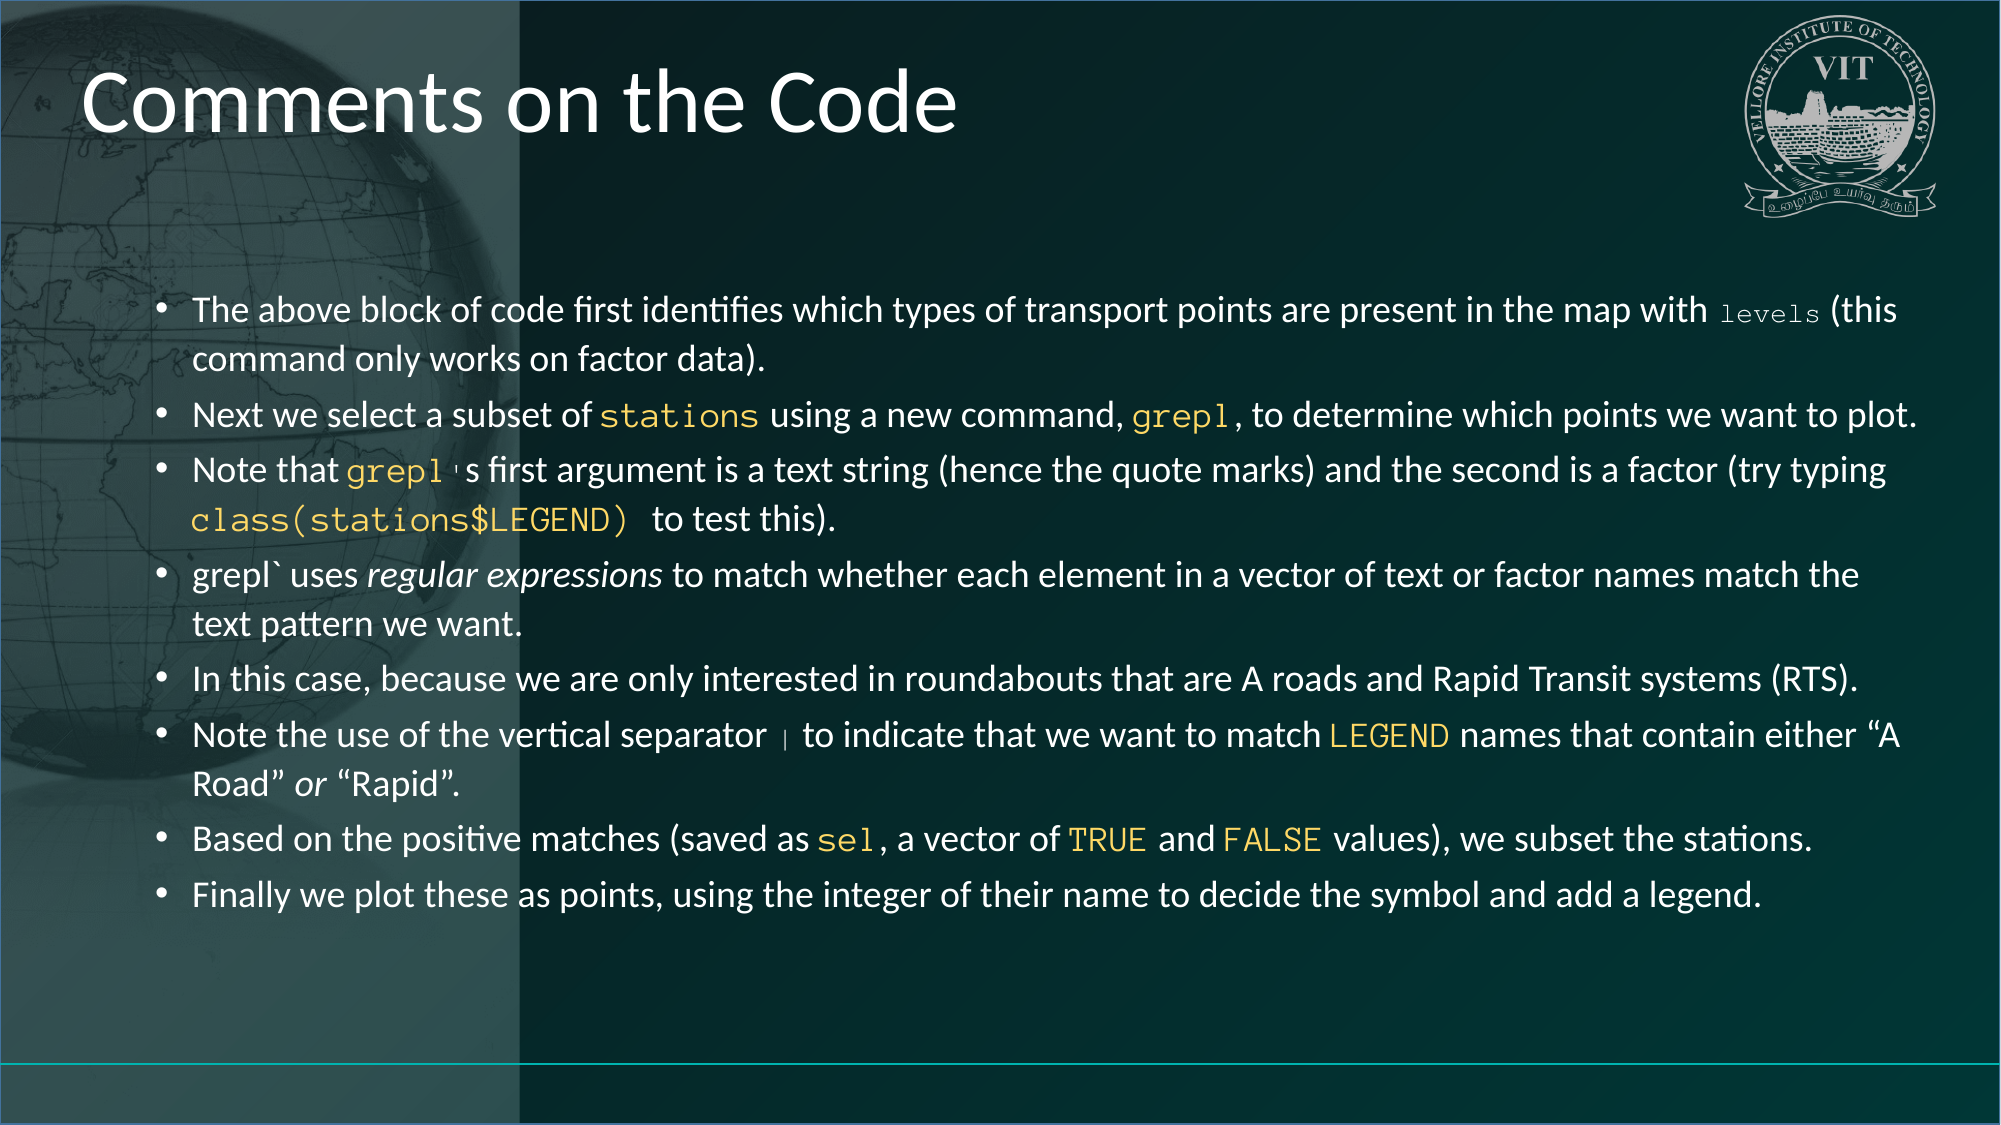

# Comments on the Code
The above block of code first identifies which types of transport points are present in the map with levels (this command only works on factor data).
Next we select a subset of stations using a new command, grepl, to determine which points we want to plot.
Note that grepl's first argument is a text string (hence the quote marks) and the second is a factor (try typing class(stations$LEGEND) to test this).
grepl` uses regular expressions to match whether each element in a vector of text or factor names match the text pattern we want.
In this case, because we are only interested in roundabouts that are A roads and Rapid Transit systems (RTS).
Note the use of the vertical separator | to indicate that we want to match LEGEND names that contain either “A Road” or “Rapid”.
Based on the positive matches (saved as sel, a vector of TRUE and FALSE values), we subset the stations.
Finally we plot these as points, using the integer of their name to decide the symbol and add a legend.